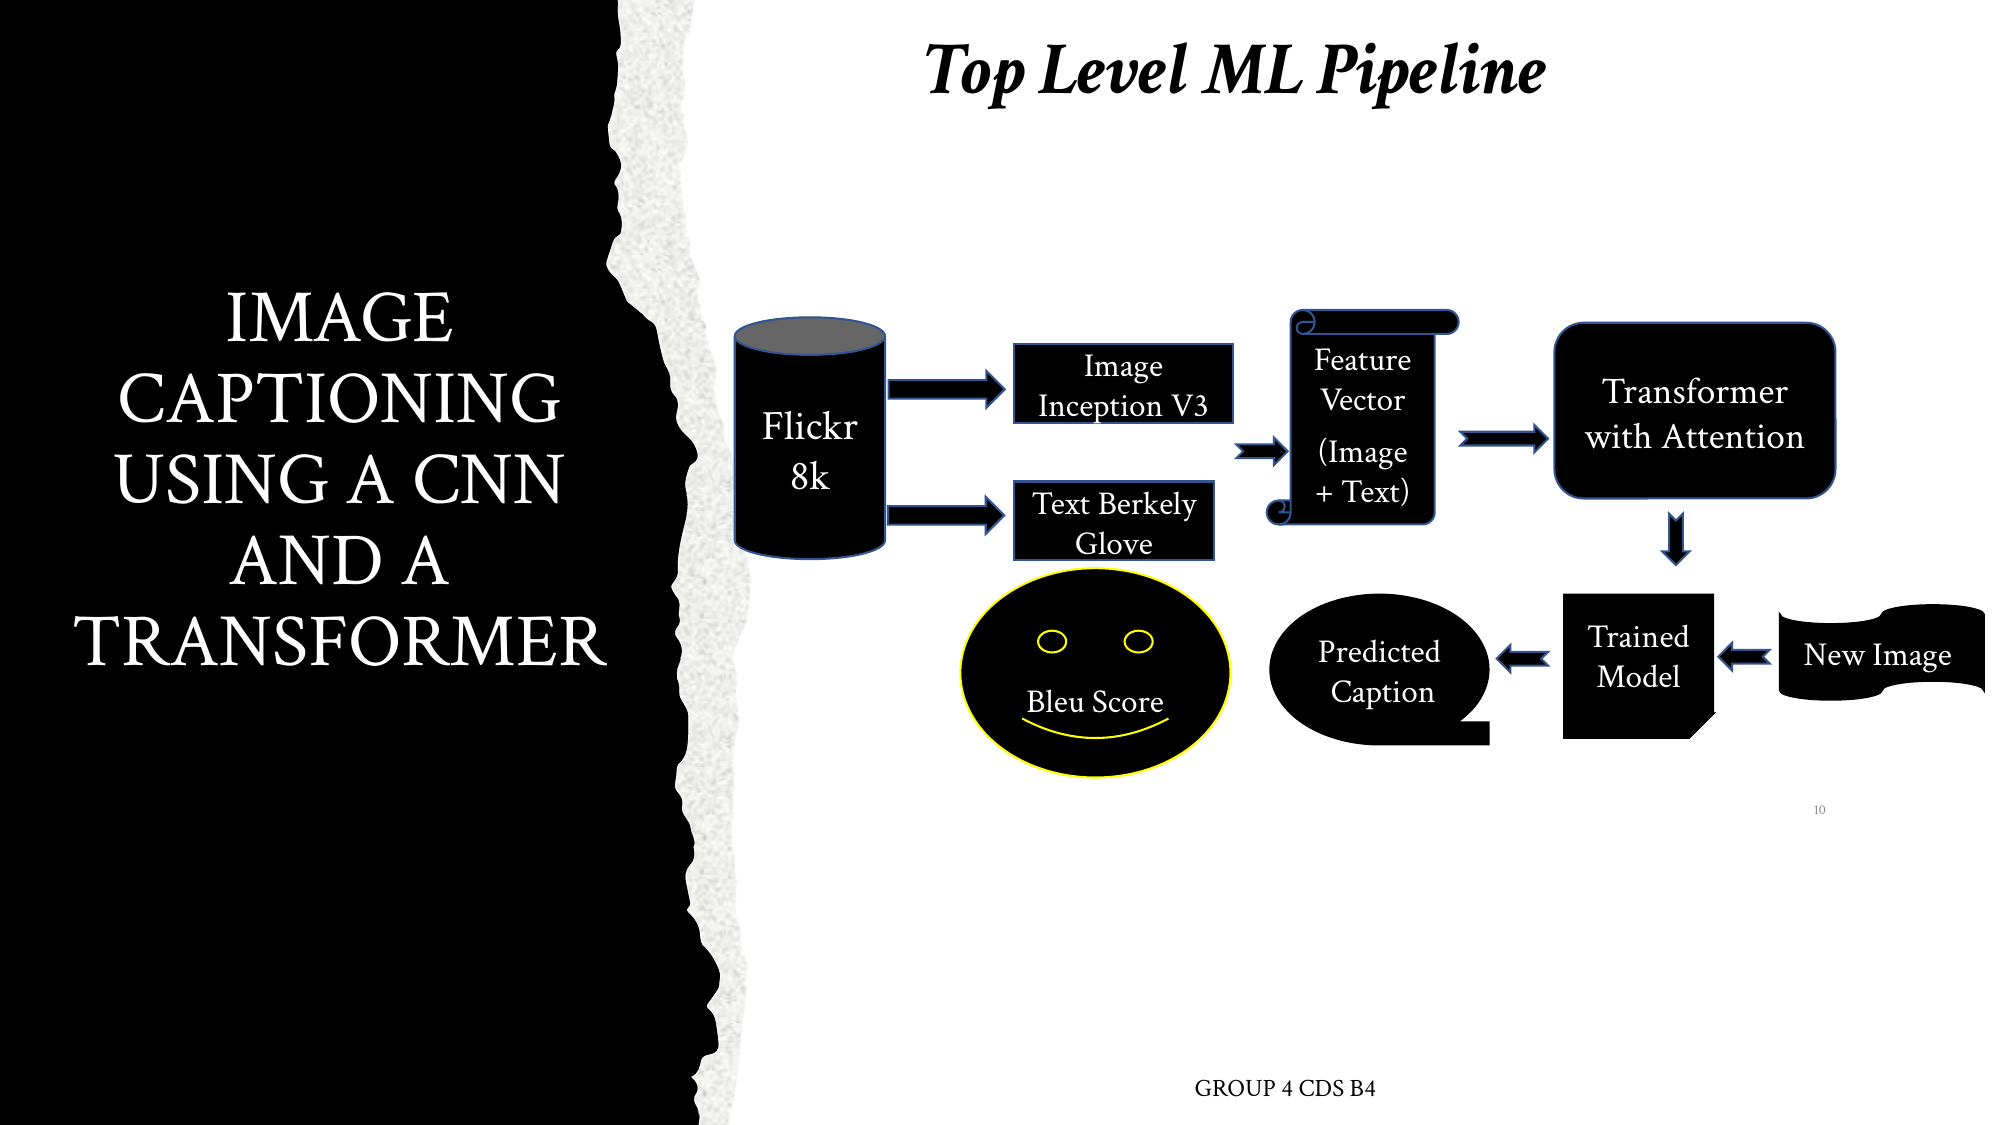

Top Level ML Pipeline

#
IMAGE CAPTIONING USING A CNN AND A TRANSFORMER

Feature Vector
(Image + Text)
Flickr 8k
Transformer with Attention
Image Inception V3

Text Berkely Glove

Bleu Score
Predicted Caption
Trained Model
New Image

10
GROUP 4 CDS B4​